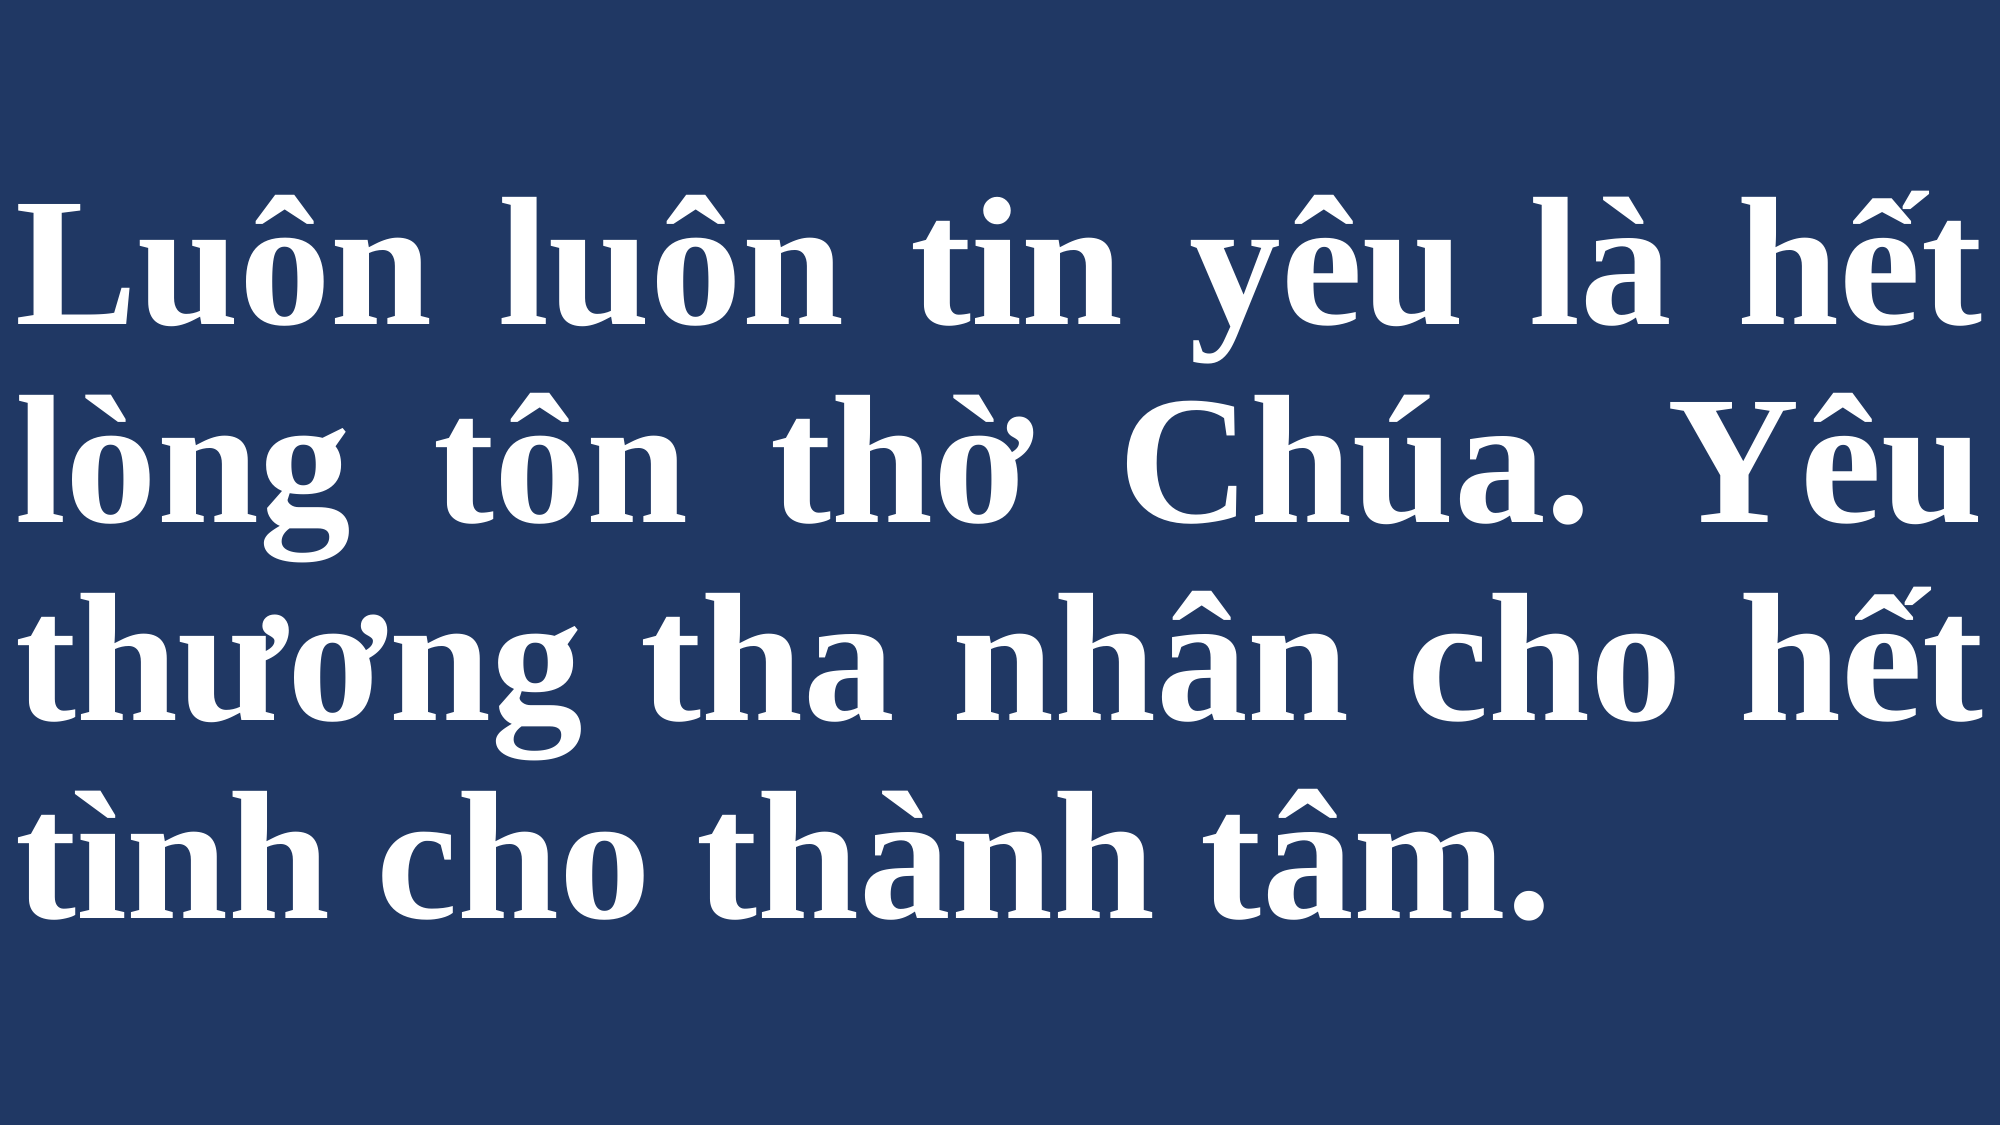

# Luôn luôn tin yêu là hết lòng tôn thờ Chúa. Yêu thương tha nhân cho hết tình cho thành tâm.